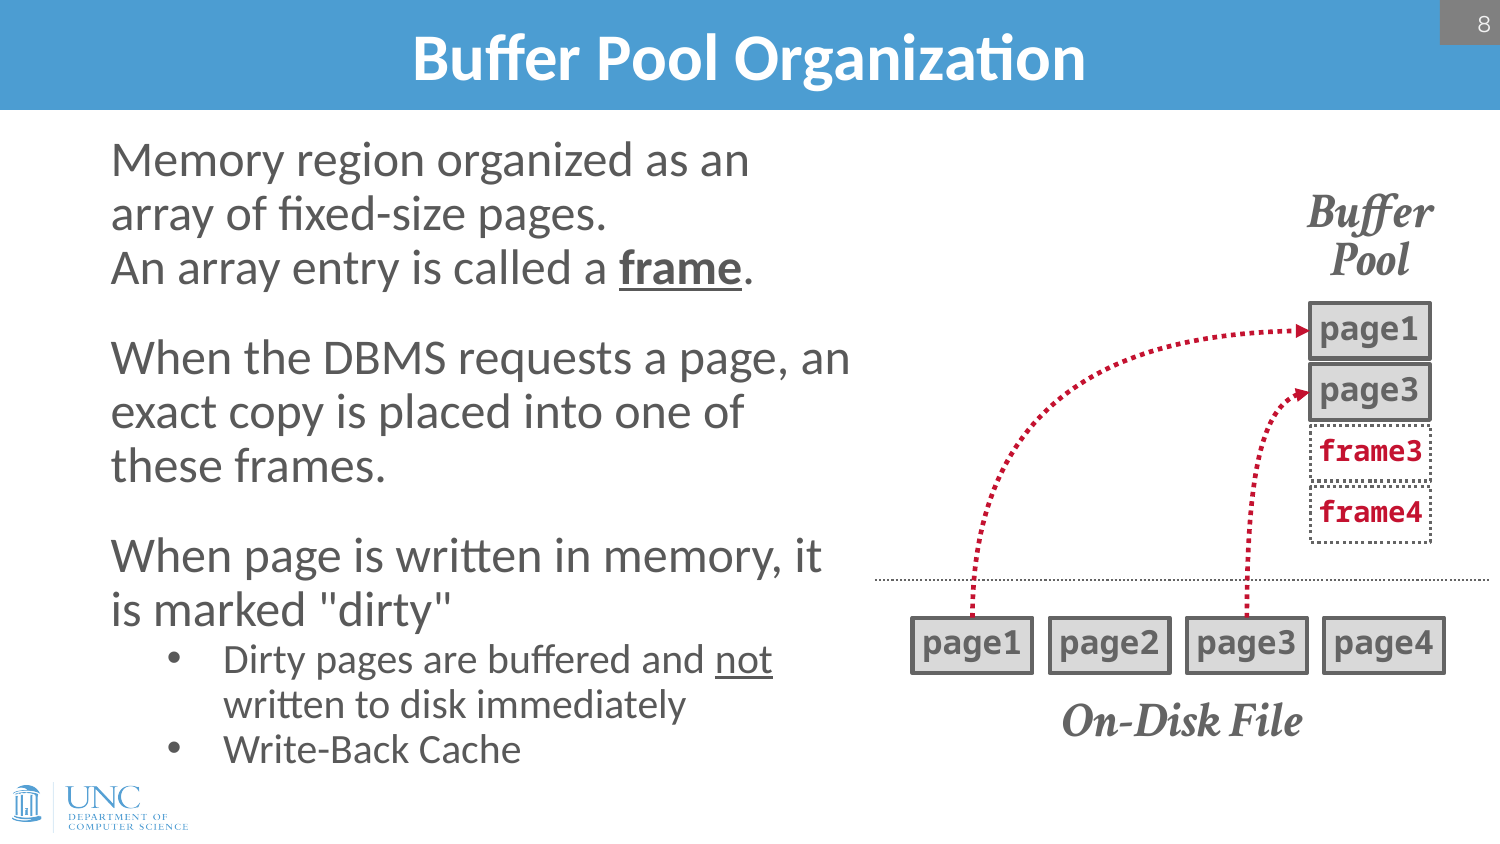

8
# Buffer Pool Organization
Memory region organized as an array of fixed-size pages.
An array entry is called a frame.

When the DBMS requests a page, an exact copy is placed into one of these frames.

When page is written in memory, it is marked "dirty"
Dirty pages are buffered and not written to disk immediately
Write-Back Cache

Buffer
Pool
page1
frame1
frame2
frame3
frame4
page3
page1
page2
page3
page4
On-Disk File